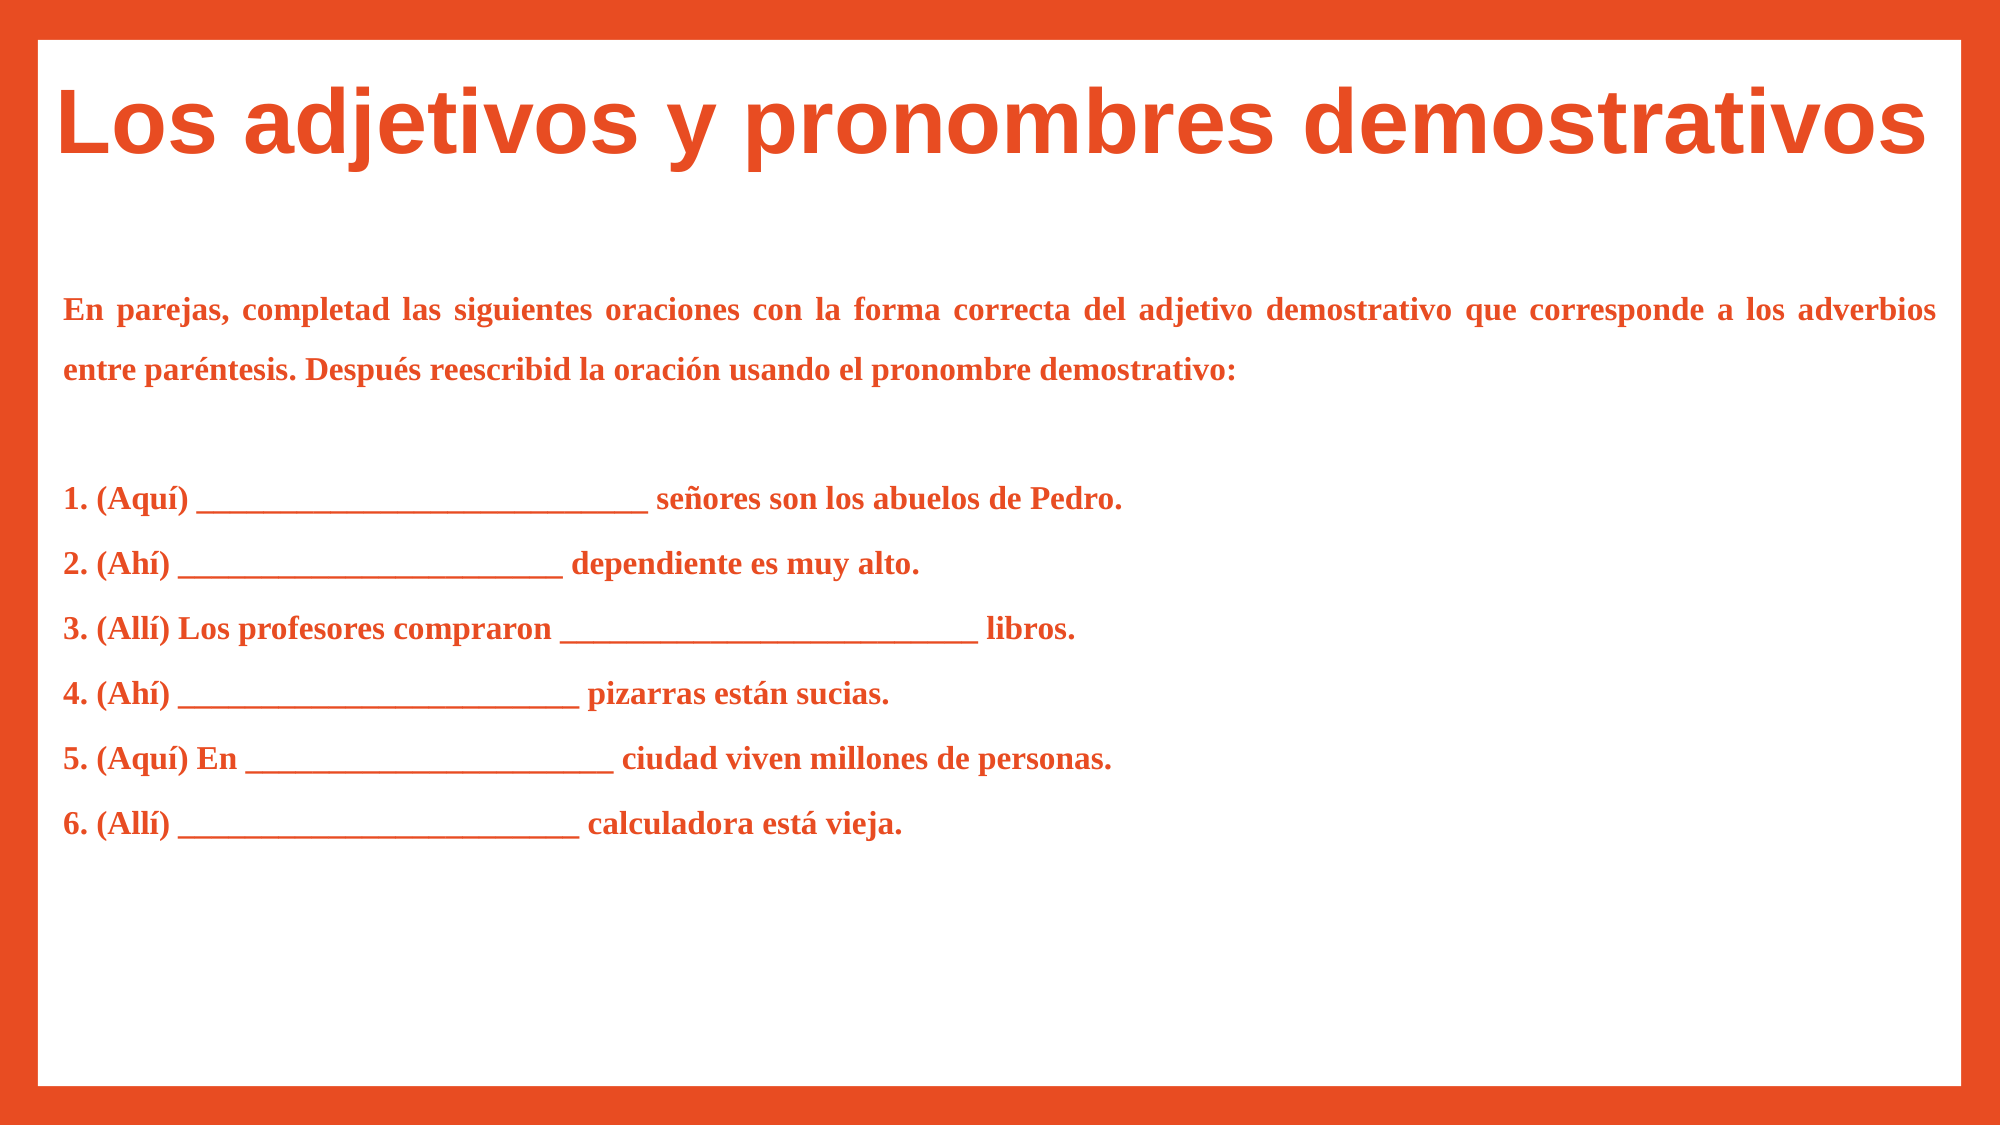

# Los adjetivos y pronombres demostrativos

En parejas, completad las siguientes oraciones con la forma correcta del adjetivo demostrativo que corresponde a los adverbios entre paréntesis. Después reescribid la oración usando el pronombre demostrativo:

1. (Aquí) ___________________________ señores son los abuelos de Pedro.
2. (Ahí) _______________________ dependiente es muy alto.
3. (Allí) Los profesores compraron _________________________ libros.
4. (Ahí) ________________________ pizarras están sucias.
5. (Aquí) En ______________________ ciudad viven millones de personas.
6. (Allí) ________________________ calculadora está vieja.